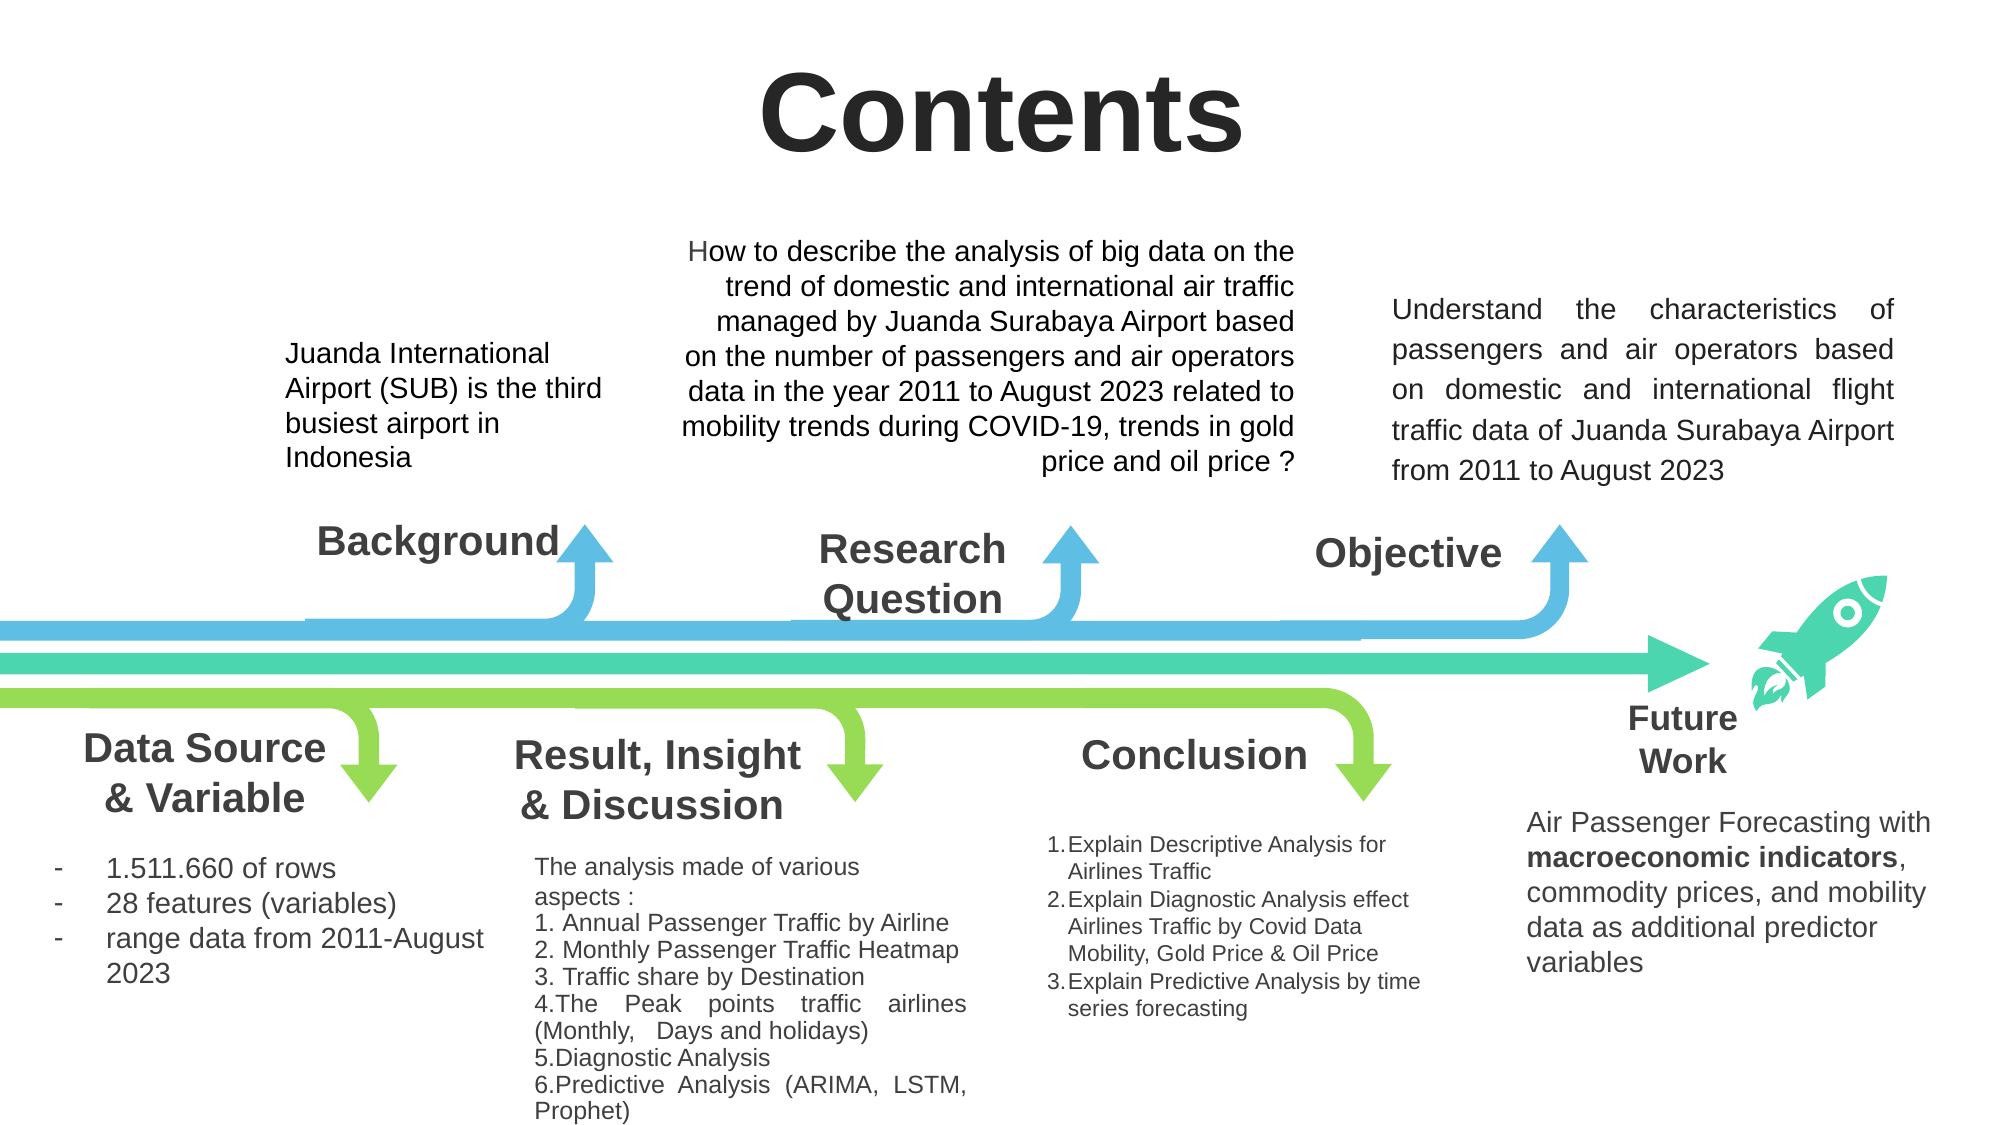

Contents
How to describe the analysis of big data on the trend of domestic and international air traffic managed by Juanda Surabaya Airport based on the number of passengers and air operators data in the year 2011 to August 2023 related to mobility trends during COVID-19, trends in gold price and oil price ?
Understand the characteristics of passengers and air operators based on domestic and international flight traffic data of Juanda Surabaya Airport from 2011 to August 2023

Juanda International Airport (SUB) is the third busiest airport in Indonesia
Background
Research Question
Objective

Future Work
Data Source & Variable
Result, Insight & Discussion
Conclusion
Air Passenger Forecasting with macroeconomic indicators, commodity prices, and mobility data as additional predictor variables
Explain Descriptive Analysis for Airlines Traffic
Explain Diagnostic Analysis effect Airlines Traffic by Covid Data Mobility, Gold Price & Oil Price
Explain Predictive Analysis by time series forecasting
1.511.660 of rows
28 features (variables)
range data from 2011-August 2023
The analysis made of various aspects :
 Annual Passenger Traffic by Airline
 Monthly Passenger Traffic Heatmap
 Traffic share by Destination
The Peak points traffic airlines (Monthly,   Days and holidays)
Diagnostic Analysis
Predictive Analysis (ARIMA, LSTM, Prophet)